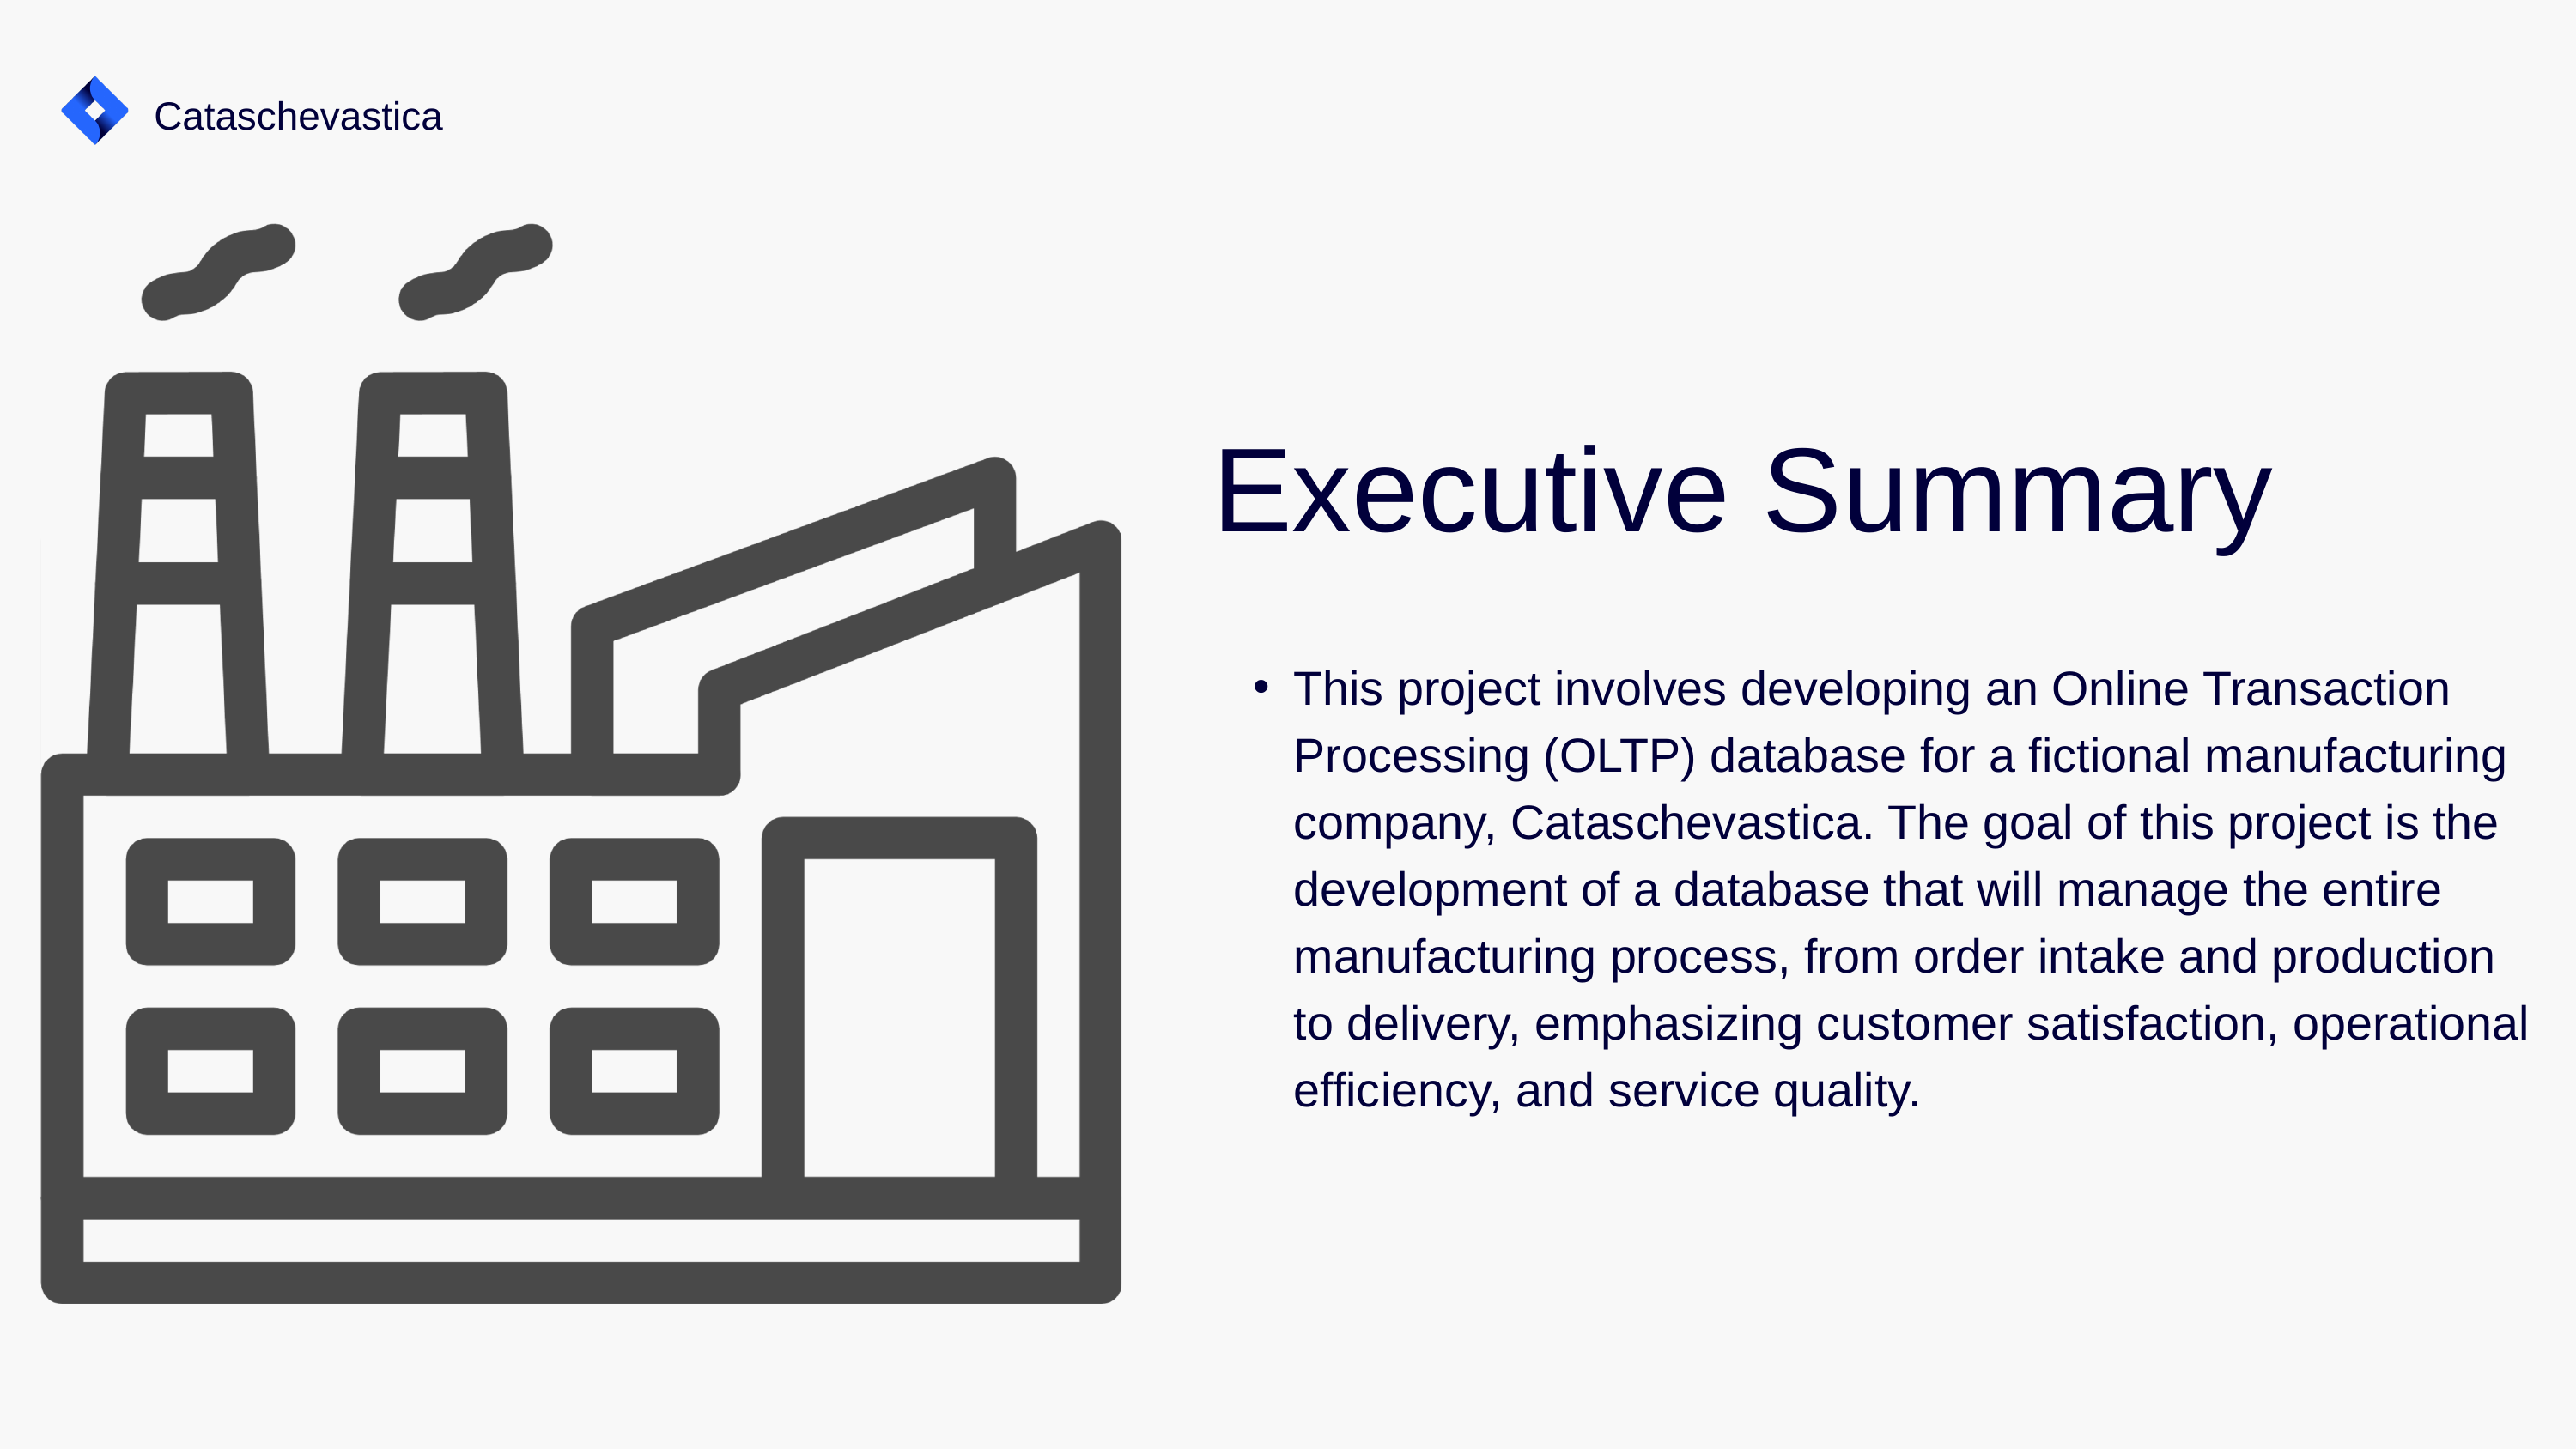

Cataschevastica

Executive Summary
This project involves developing an Online Transaction Processing (OLTP) database for a fictional manufacturing company, Cataschevastica. The goal of this project is the development of a database that will manage the entire manufacturing process, from order intake and production to delivery, emphasizing customer satisfaction, operational efficiency, and service quality.